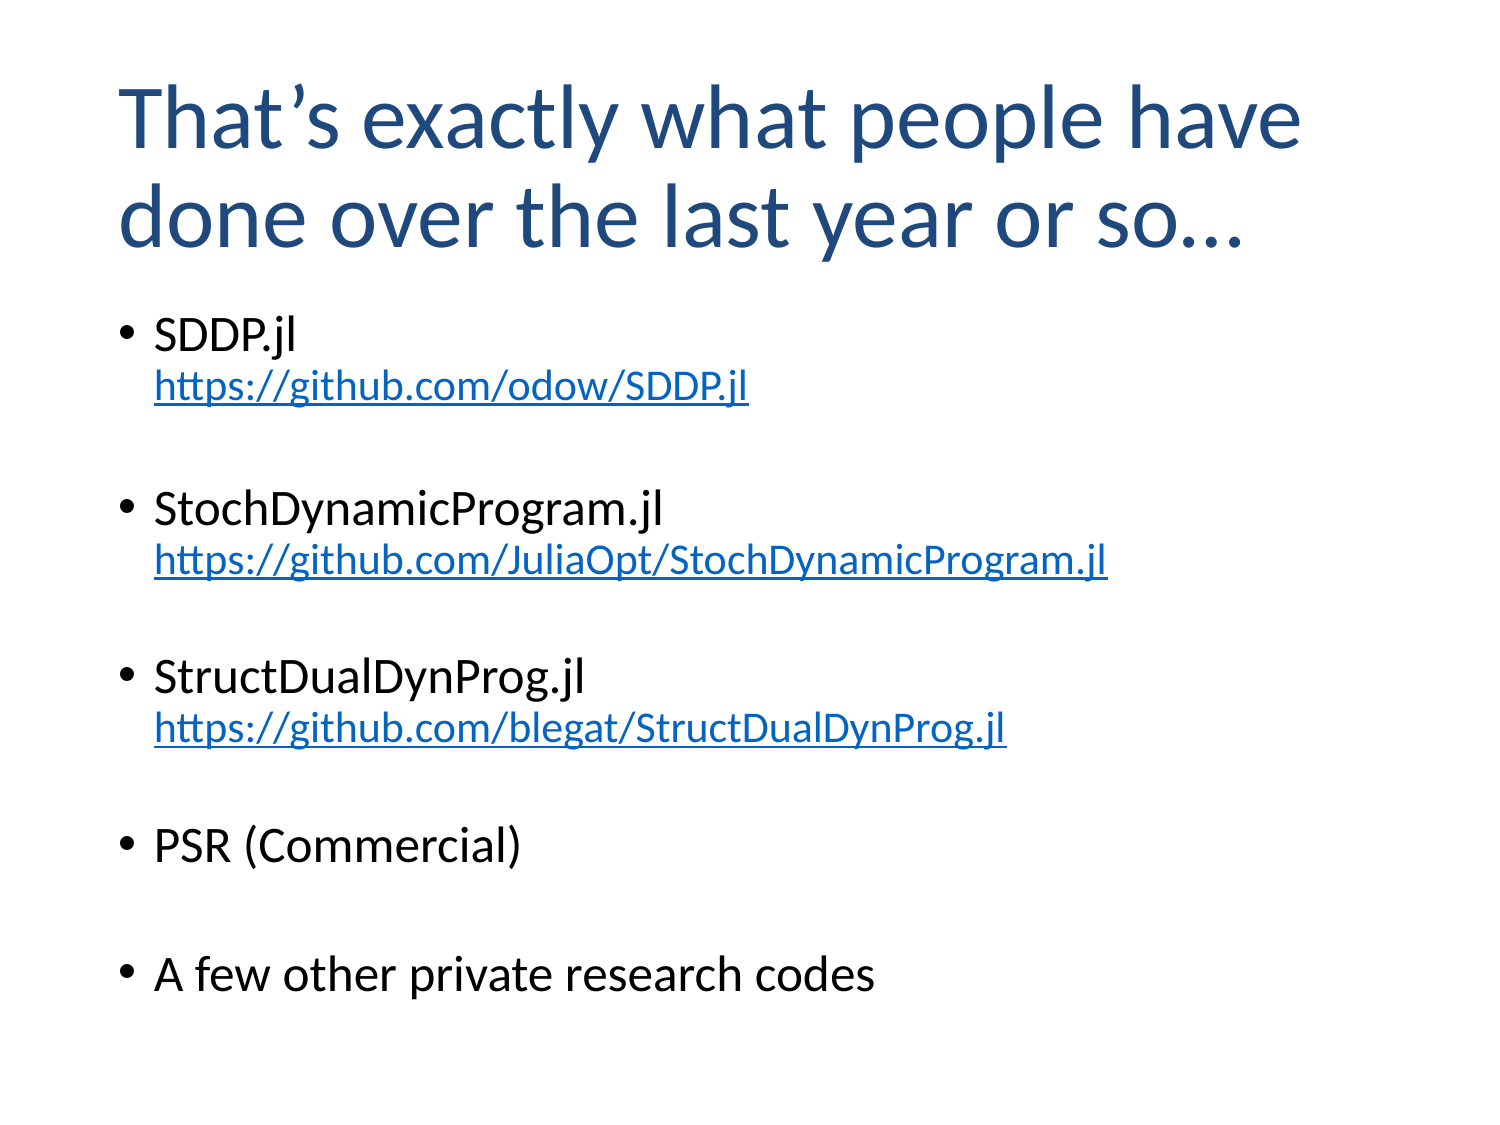

# That’s exactly what people have done over the last year or so…
SDDP.jl
https://github.com/odow/SDDP.jl
StochDynamicProgram.jl
https://github.com/JuliaOpt/StochDynamicProgram.jl
StructDualDynProg.jl
https://github.com/blegat/StructDualDynProg.jl
PSR (Commercial)
A few other private research codes